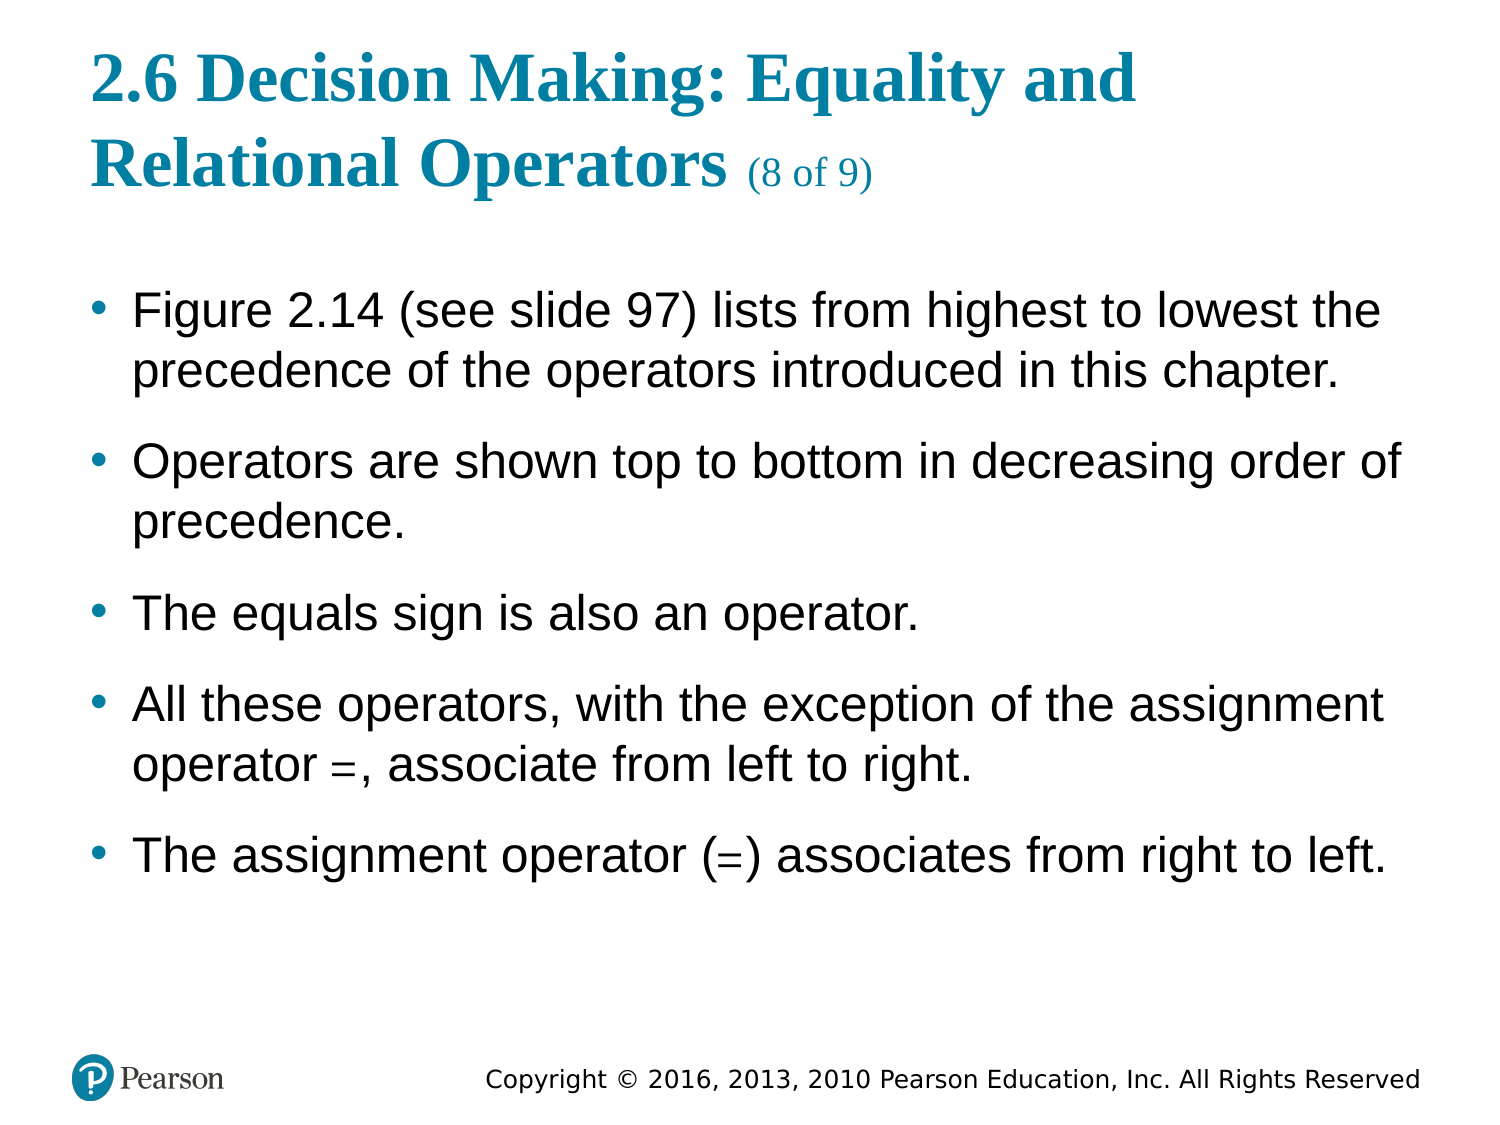

# 2.6 Decision Making: Equality and Relational Operators (8 of 9)
Figure 2.14 (see slide 97) lists from highest to lowest the precedence of the operators introduced in this chapter.
Operators are shown top to bottom in decreasing order of precedence.
The equals sign is also an operator.
All these operators, with the exception of the assignment operator =, associate from left to right.
The assignment operator (=) associates from right to left.